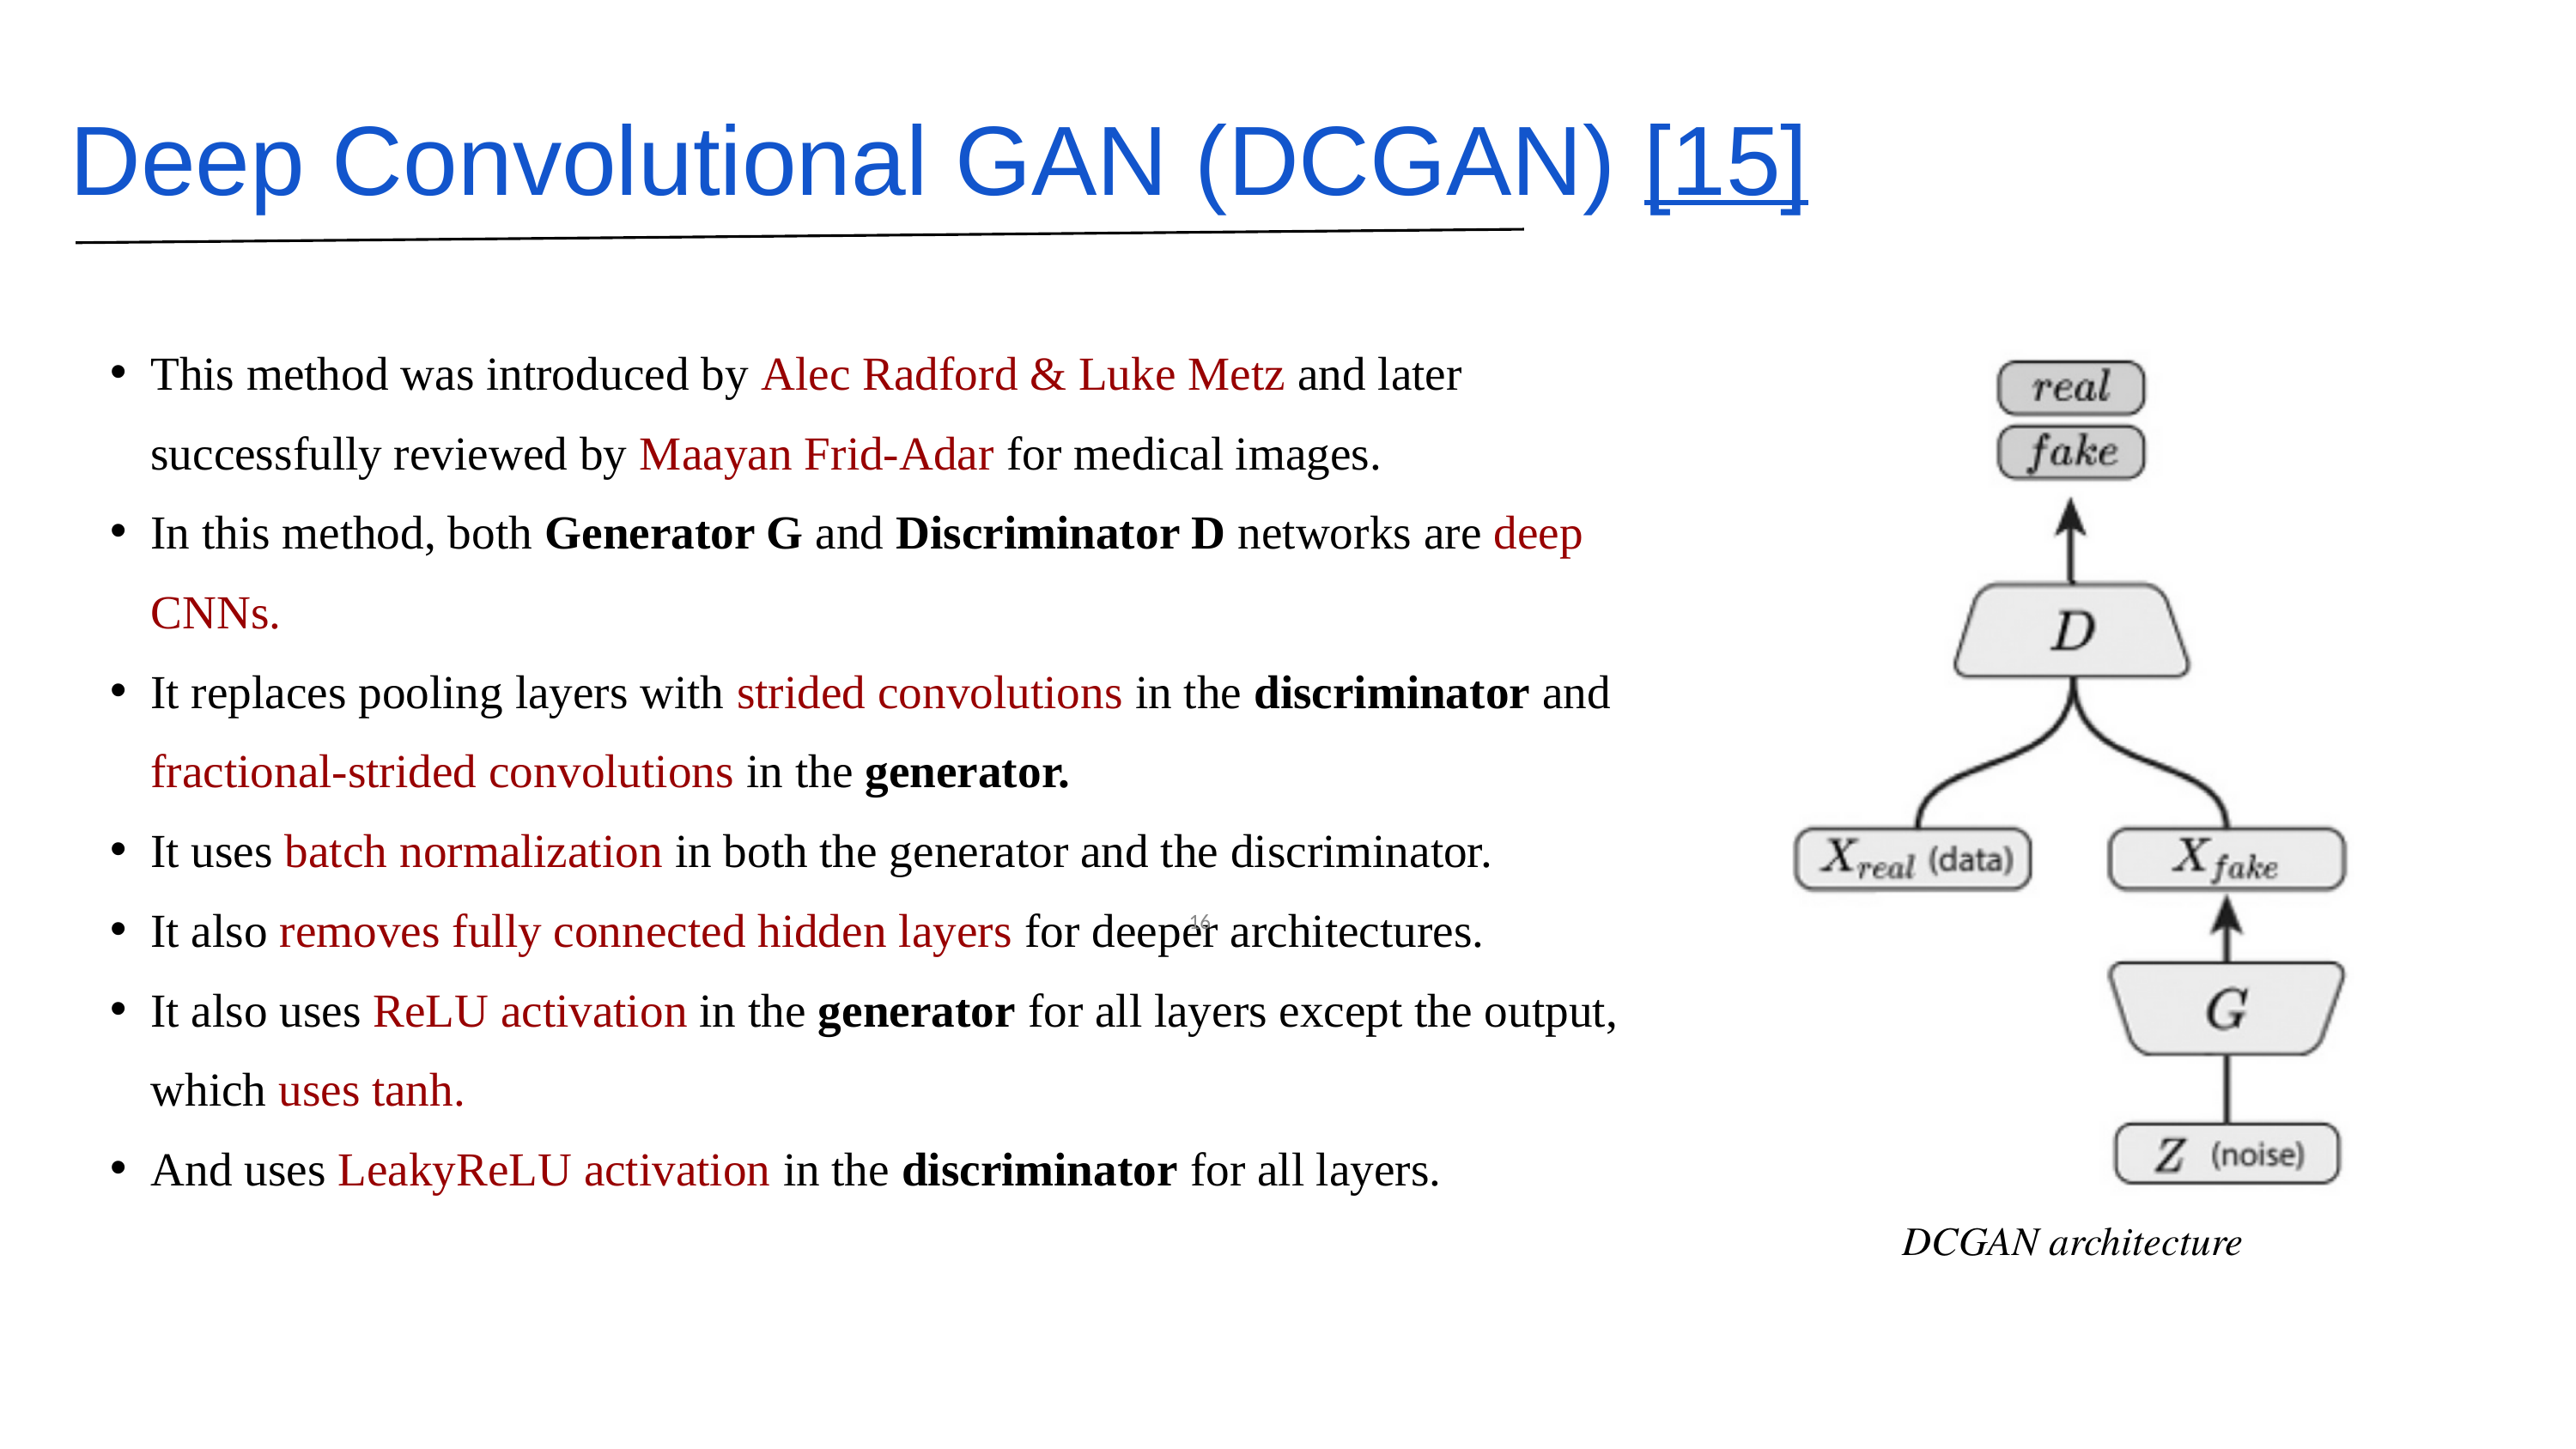

Deep Convolutional GAN (DCGAN) [15]

This method was introduced by Alec Radford & Luke Metz and later successfully reviewed by Maayan Frid-Adar for medical images.
In this method, both Generator G and Discriminator D networks are deep CNNs.
It replaces pooling layers with strided convolutions in the discriminator and fractional-strided convolutions in the generator.
It uses batch normalization in both the generator and the discriminator.
It also removes fully connected hidden layers for deeper architectures.
It also uses ReLU activation in the generator for all layers except the output, which uses tanh.
And uses LeakyReLU activation in the discriminator for all layers.

16
DCGAN architecture